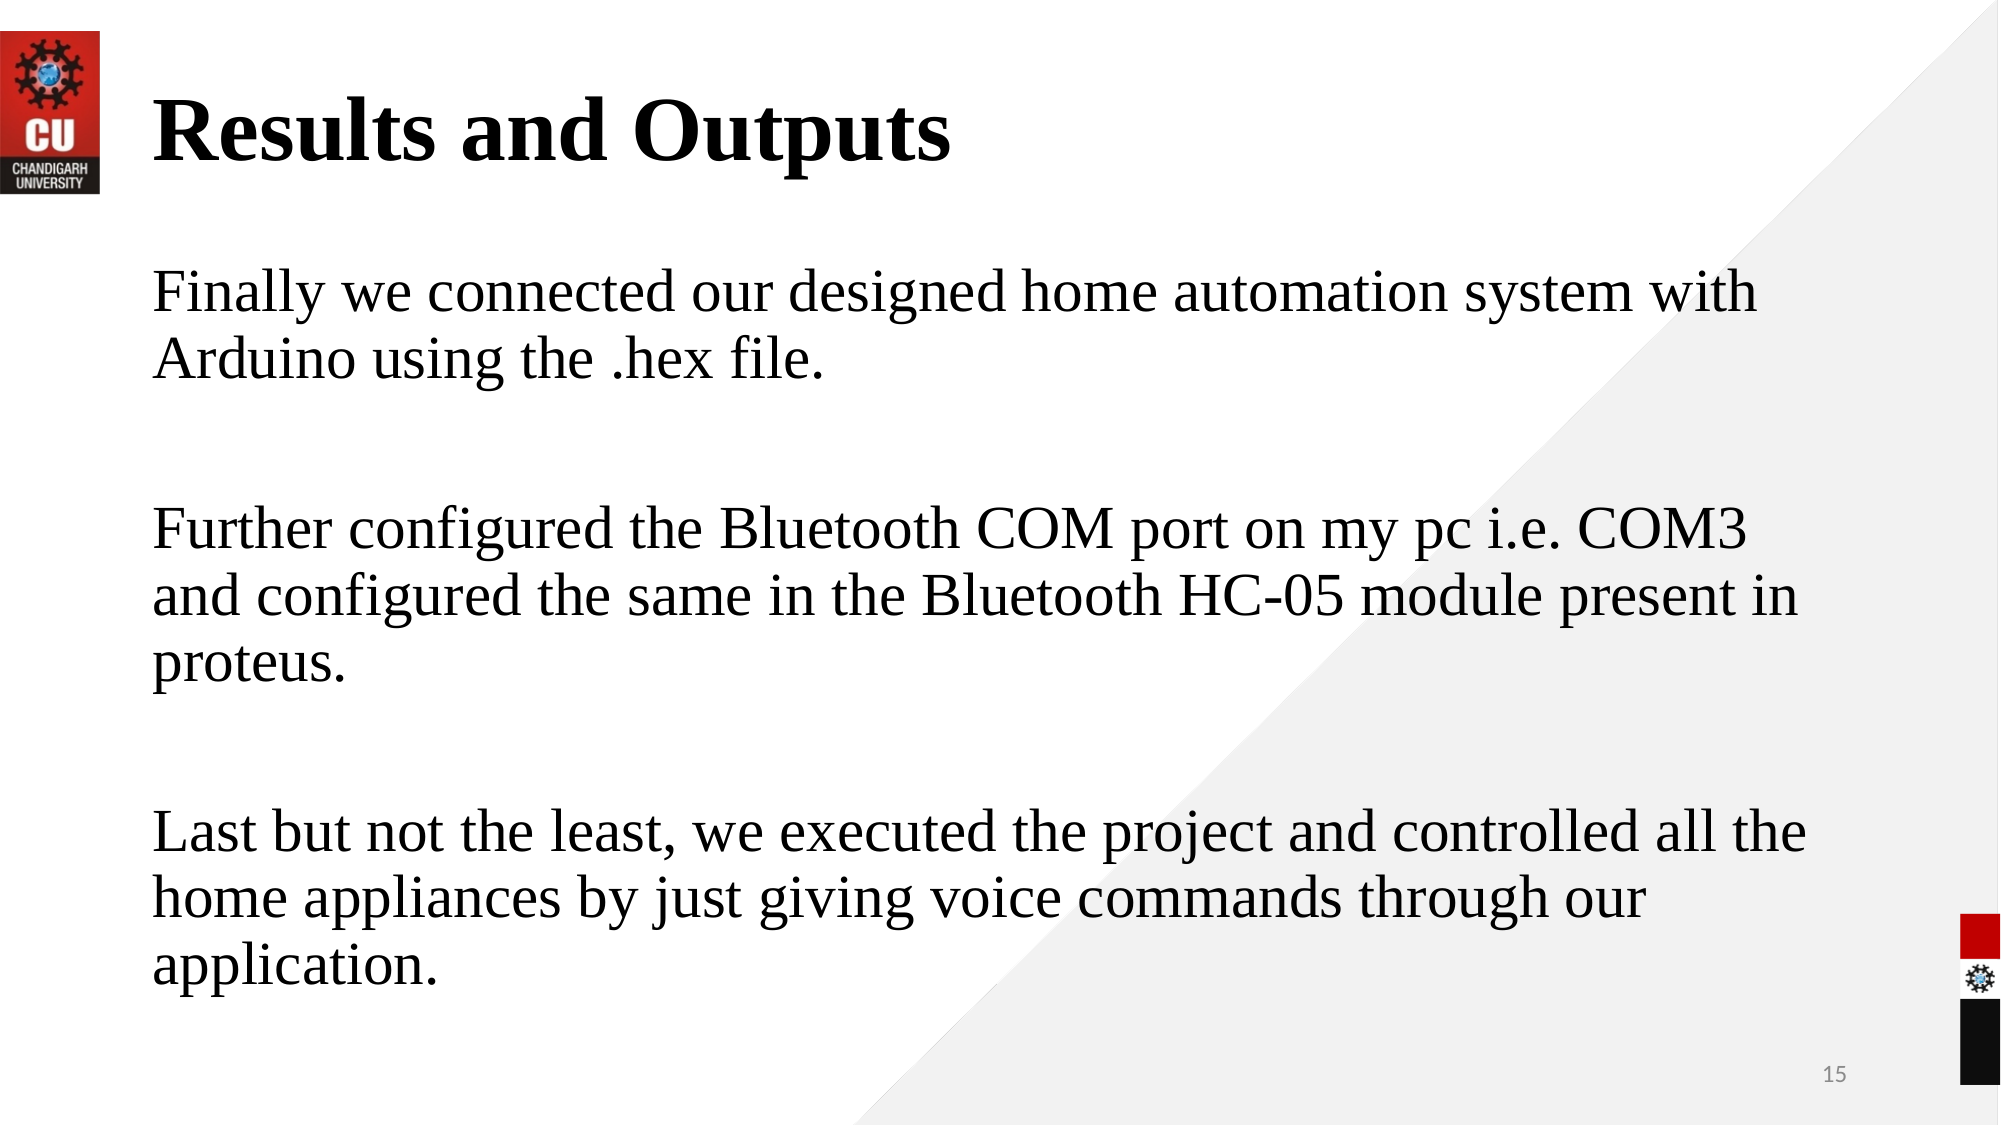

# Results and Outputs
Finally we connected our designed home automation system with Arduino using the .hex file.

Further configured the Bluetooth COM port on my pc i.e. COM3 and configured the same in the Bluetooth HC-05 module present in proteus.

Last but not the least, we executed the project and controlled all the home appliances by just giving voice commands through our application.
15